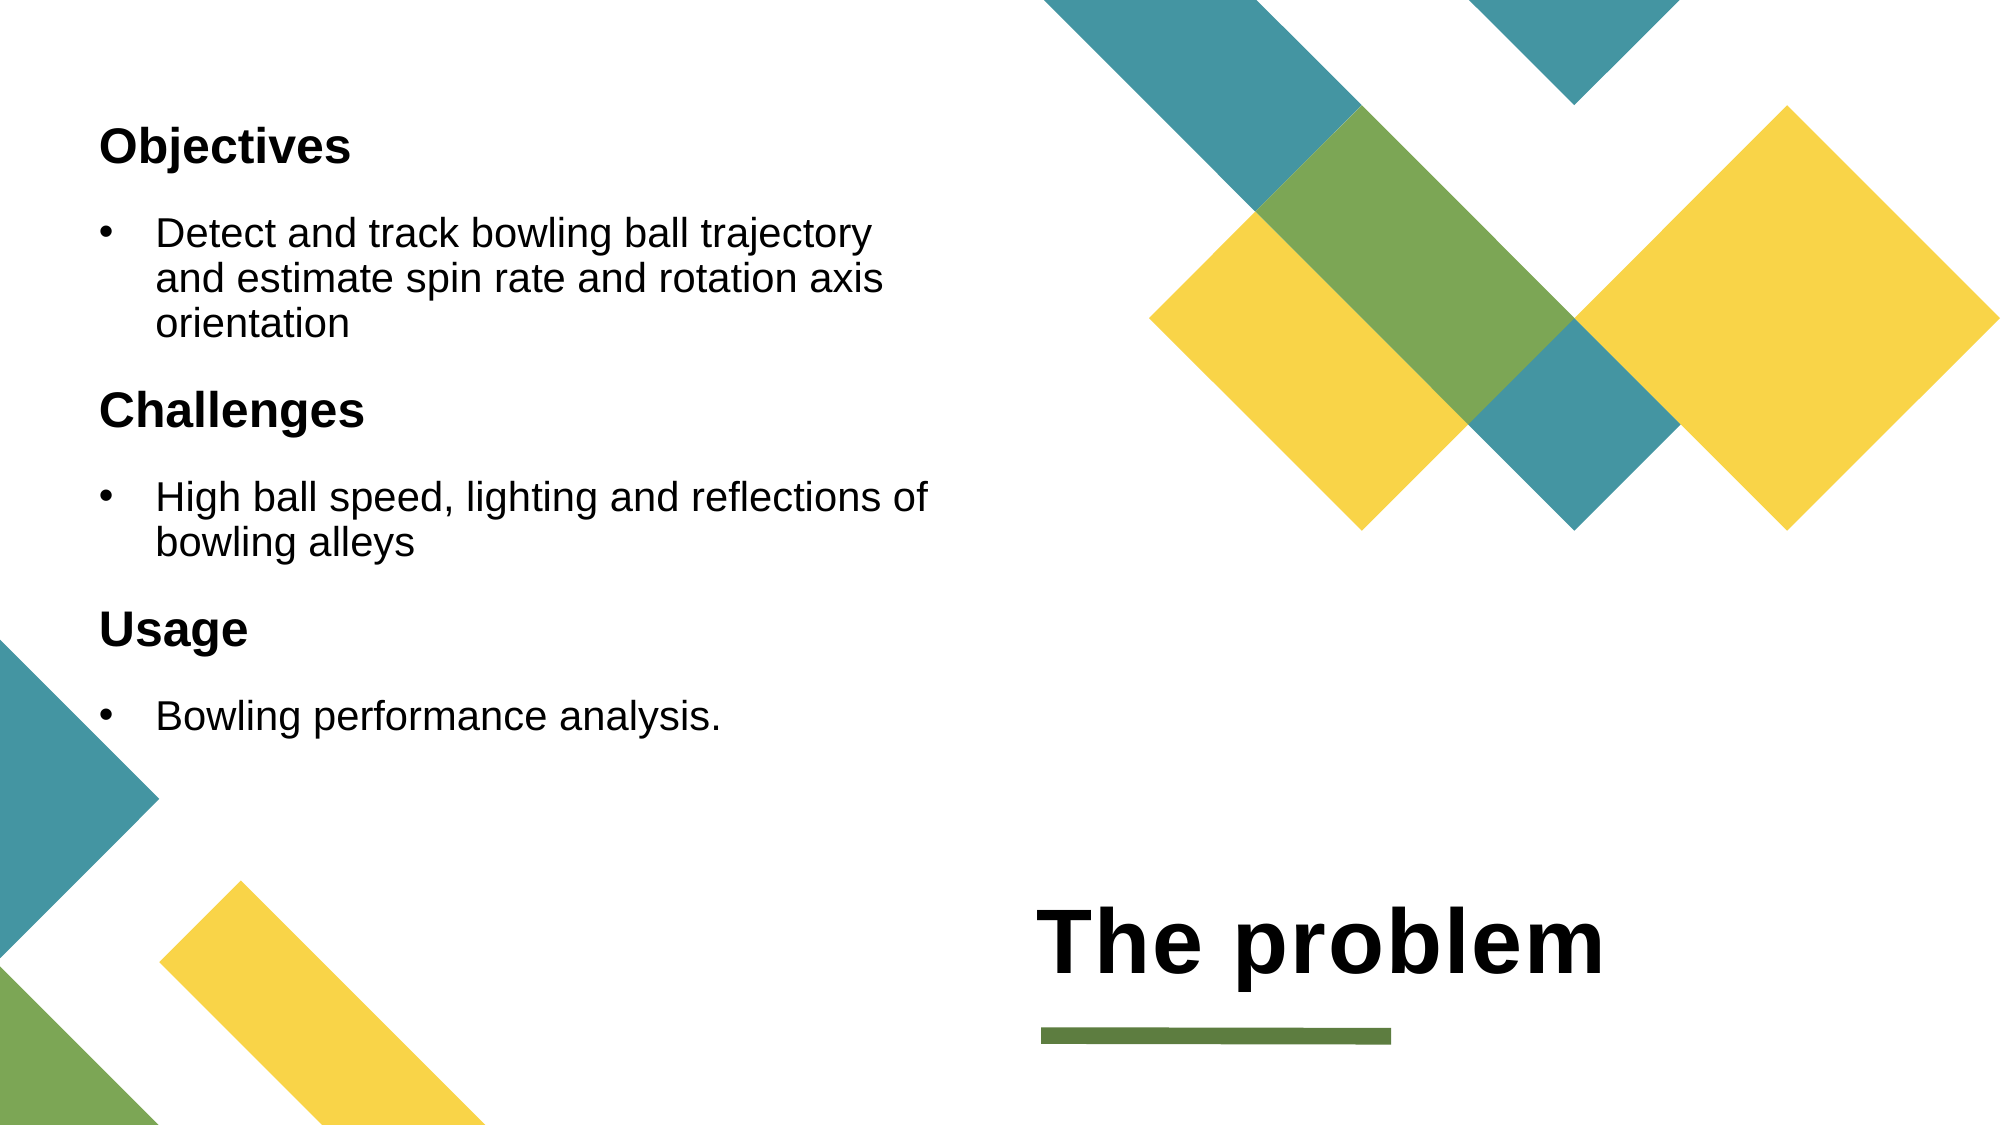

Objectives
Detect and track bowling ball trajectory and estimate spin rate and rotation axis orientation
Challenges
High ball speed, lighting and reflections of bowling alleys
Usage
Bowling performance analysis.

# The problem